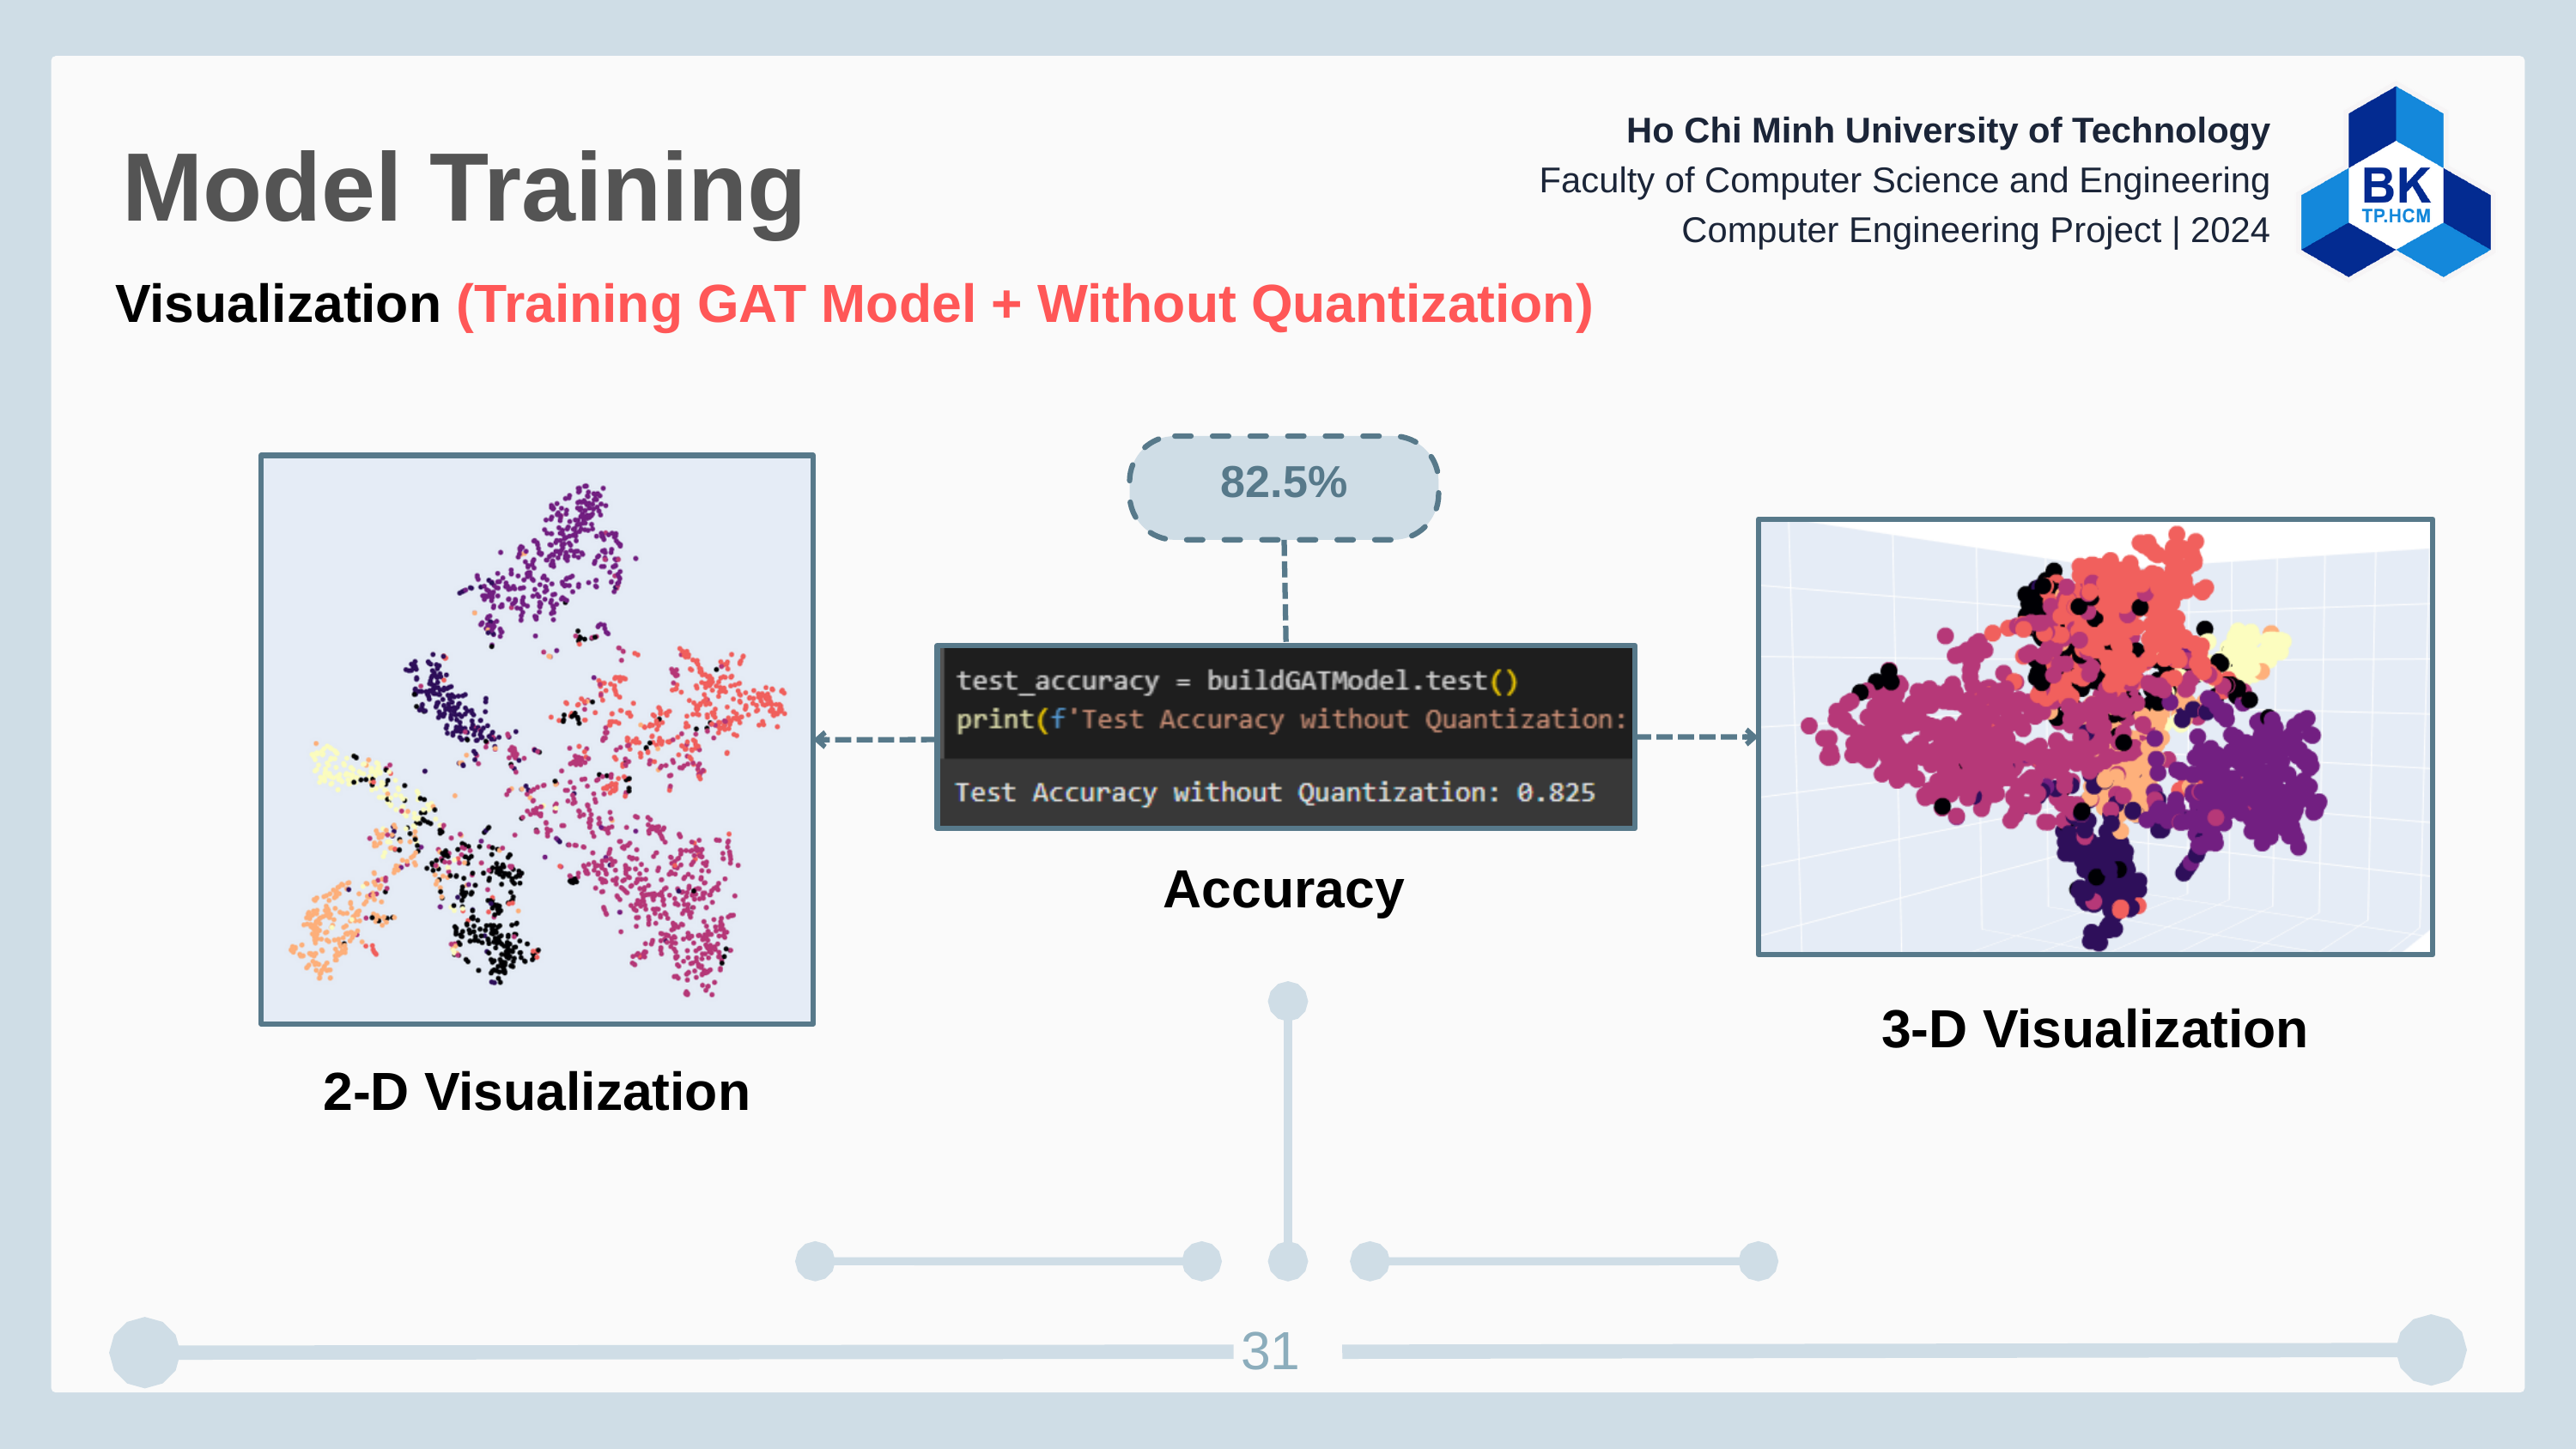

Ho Chi Minh University of Technology
Faculty of Computer Science and Engineering
Computer Engineering Project | 2024
Model Training
Visualization (Training GAT Model + Without Quantization)

82.5%

Accuracy
3-D Visualization

2-D Visualization

31